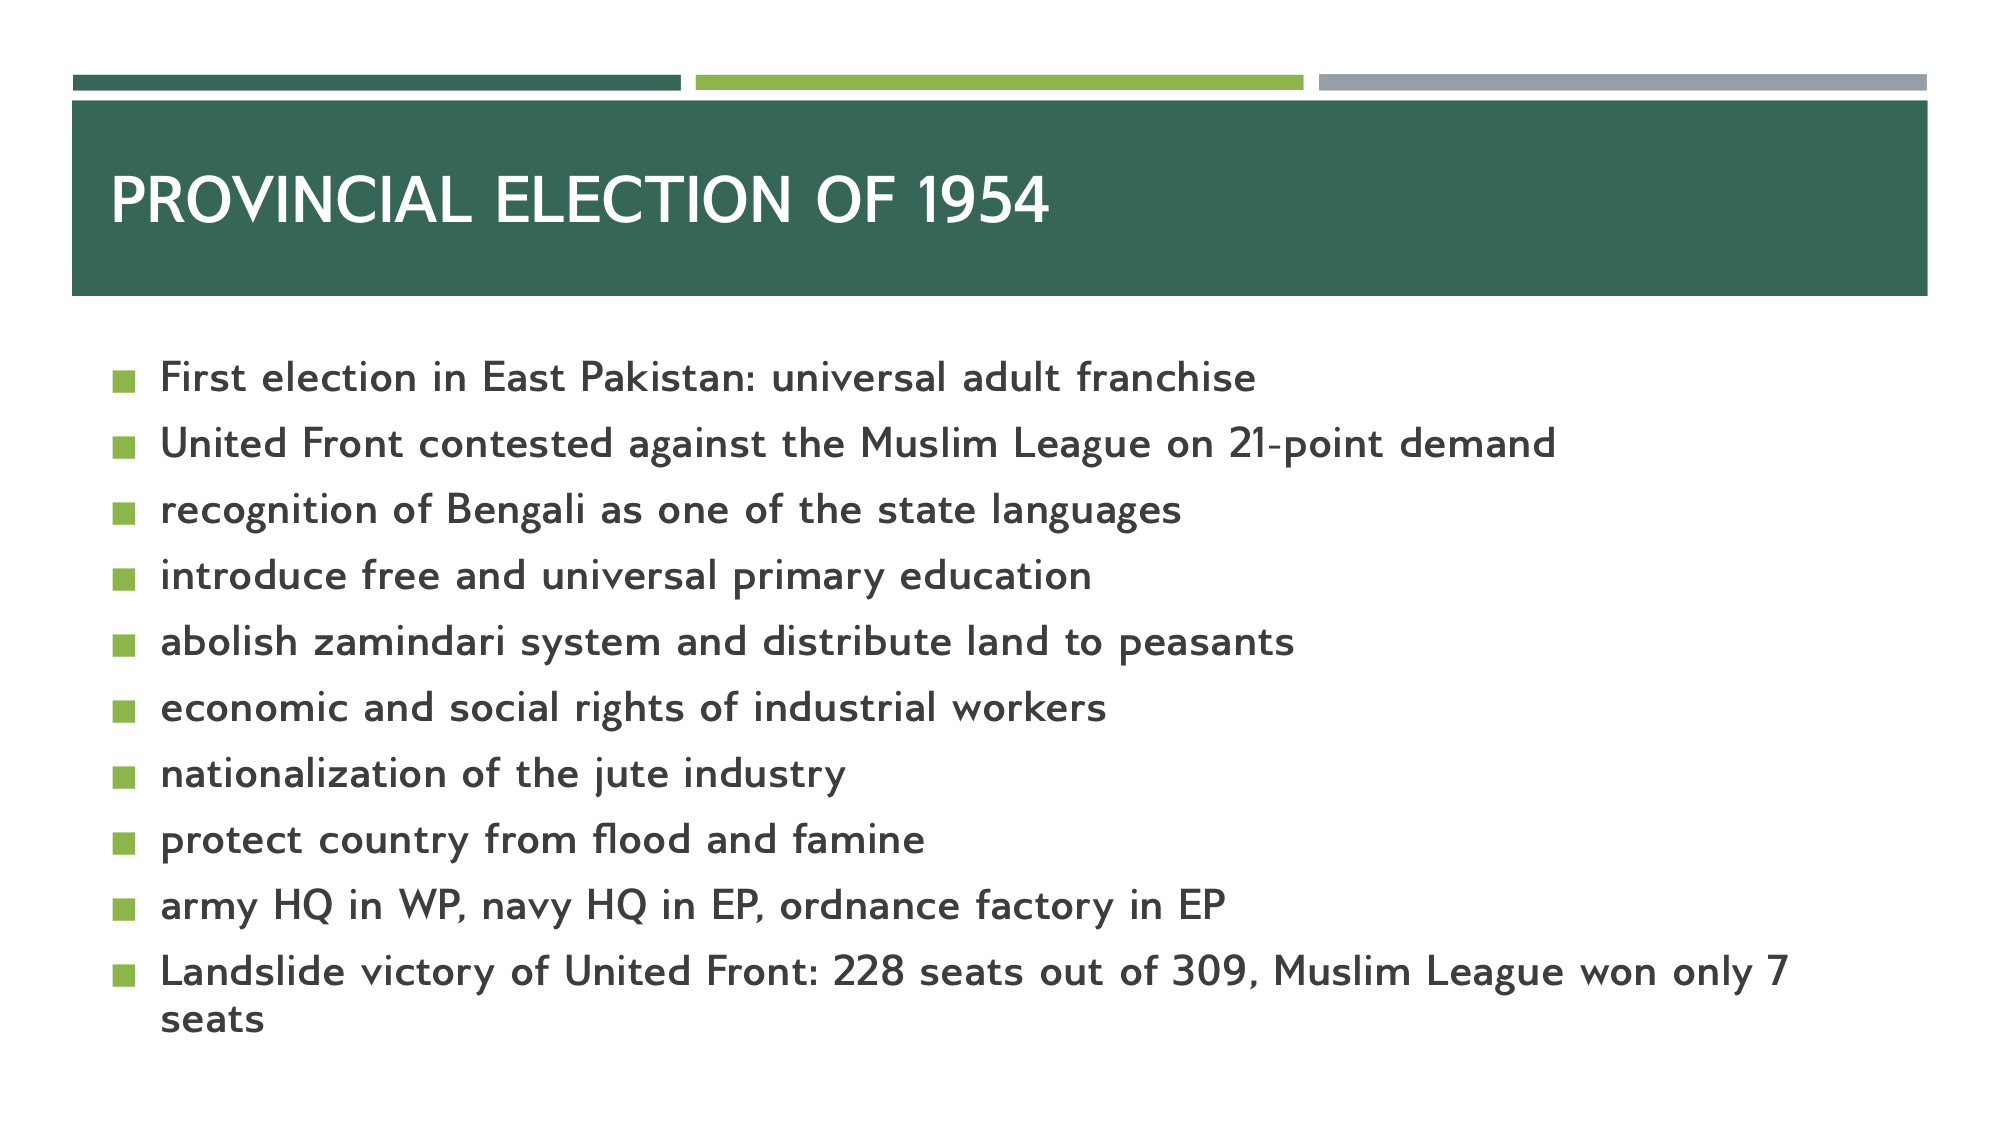

# PROVINCIAL ELECTION OF 1954

First election in East Pakistan: universal adult franchise
United Front contested against the Muslim League on 21-point demand
recognition of Bengali as one of the state languages
introduce free and universal primary education
abolish zamindari system and distribute land to peasants
economic and social rights of industrial workers
nationalization of the jute industry
protect country from flood and famine
army HQ in WP, navy HQ in EP, ordnance factory in EP
Landslide victory of United Front: 228 seats out of 309, Muslim League won only 7 seats